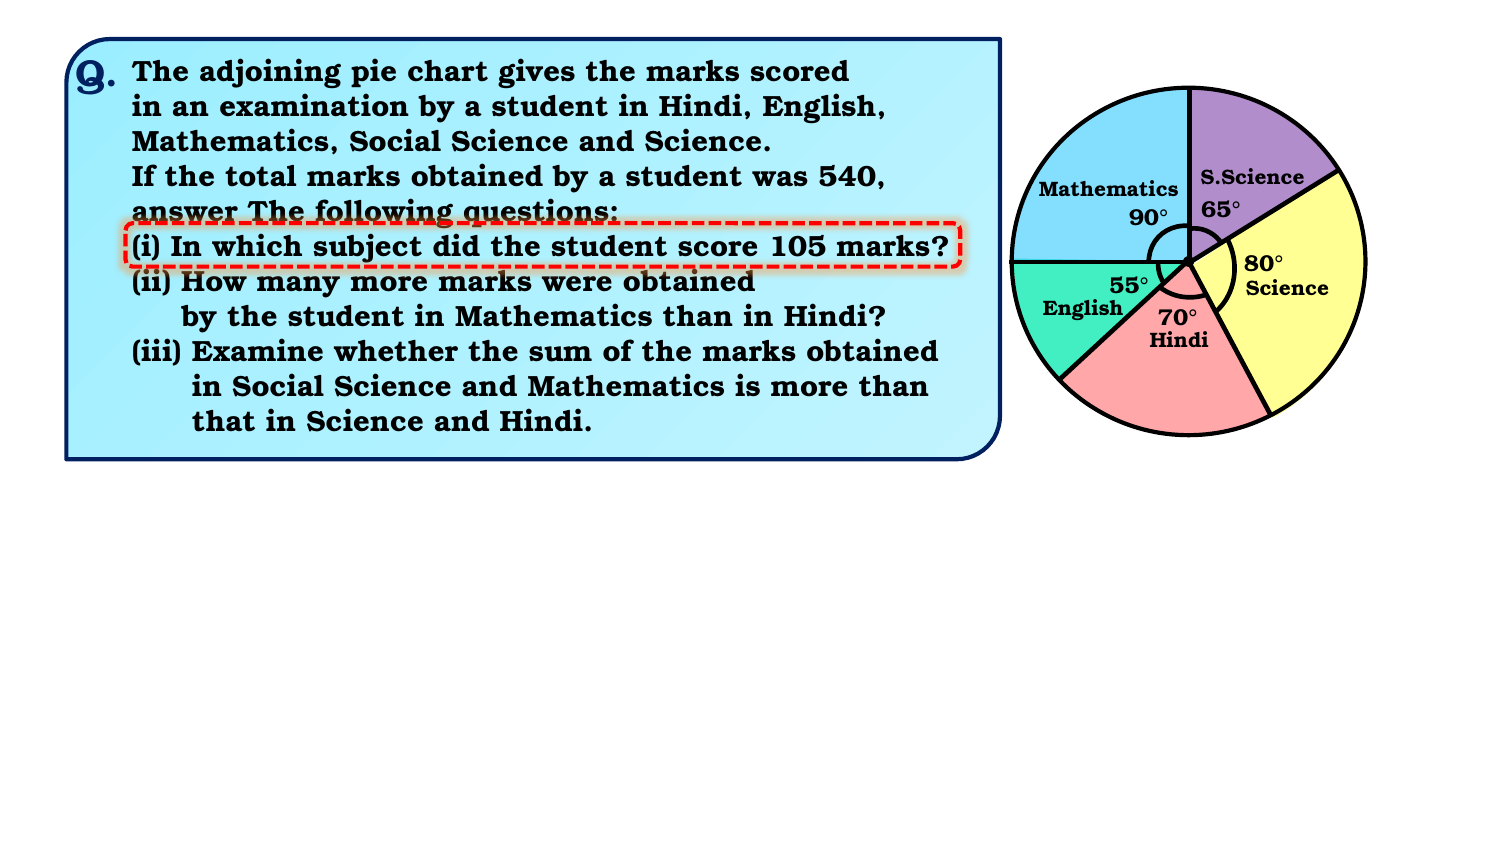

Q.
The adjoining pie chart gives the marks scored
in an examination by a student in Hindi, English,
Mathematics, Social Science and Science.
If the total marks obtained by a student was 540,
answer The following questions:
(i) In which subject did the student score 105 marks?
(ii) How many more marks were obtained
     by the student in Mathematics than in Hindi?
(iii) Examine whether the sum of the marks obtained
      in Social Science and Mathematics is more than
      that in Science and Hindi.

S.Science
Mathematics
65°
90°

80°

55°
Science
English
70°
Hindi